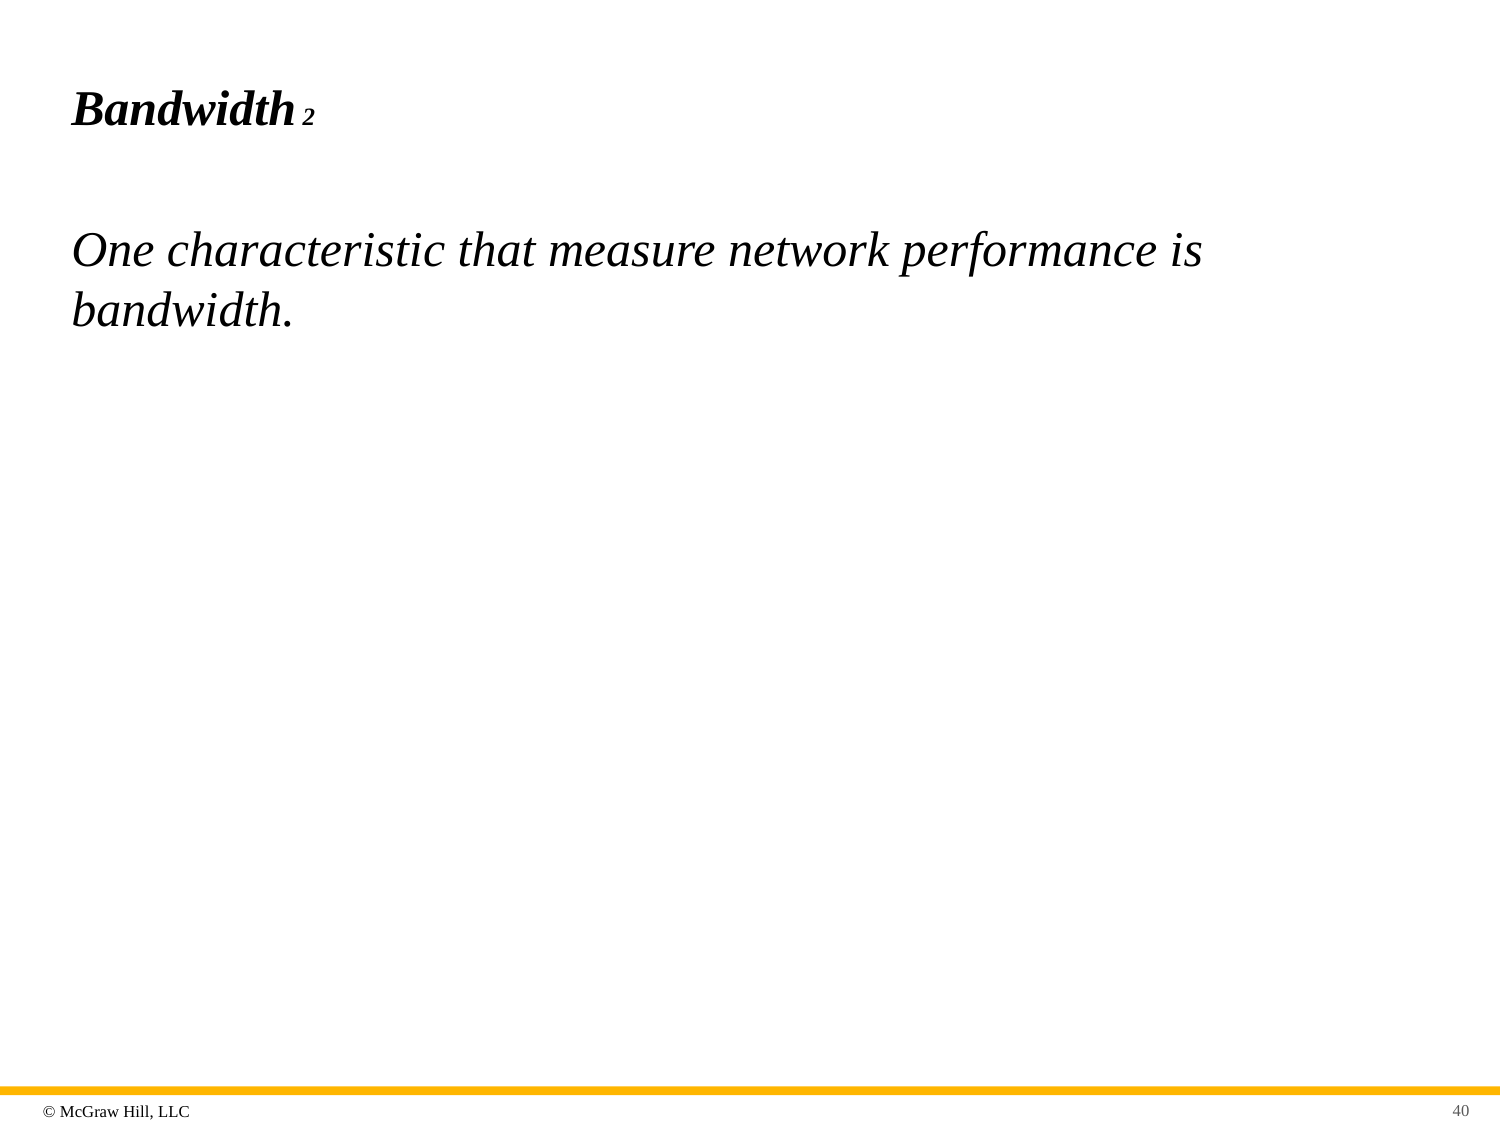

# Bandwidth 2
One characteristic that measure network performance is bandwidth.
40